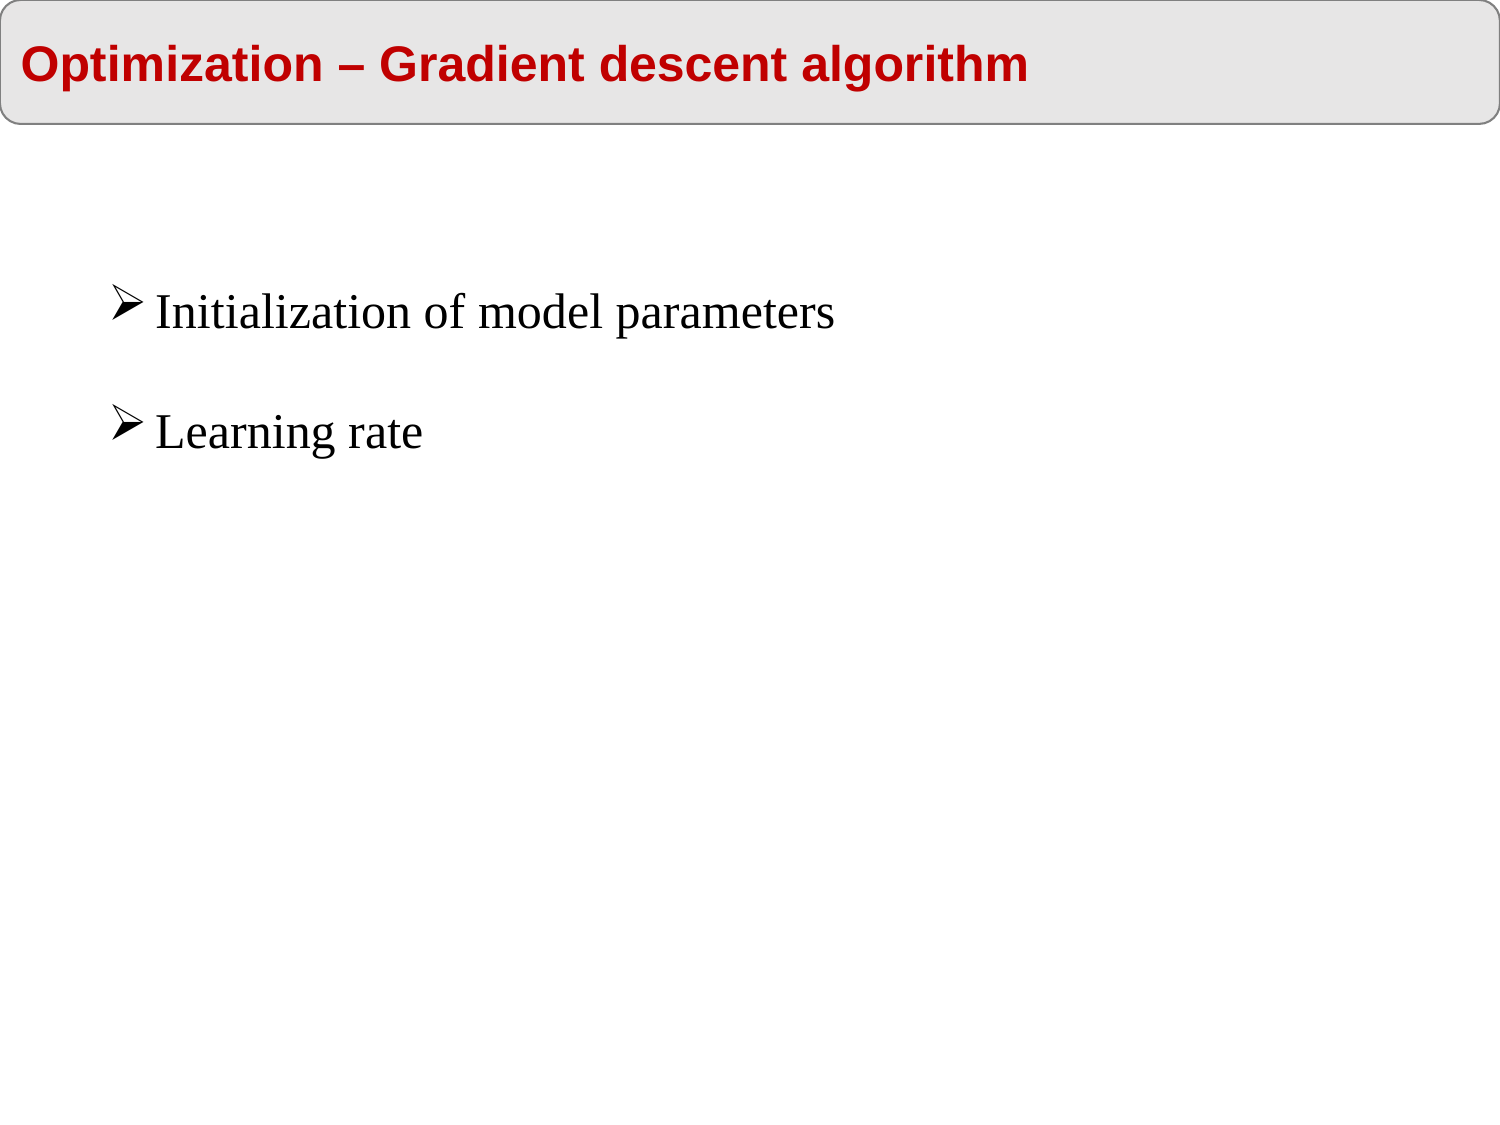

Optimization – Gradient descent algorithm
Initialization of model parameters

Learning rate